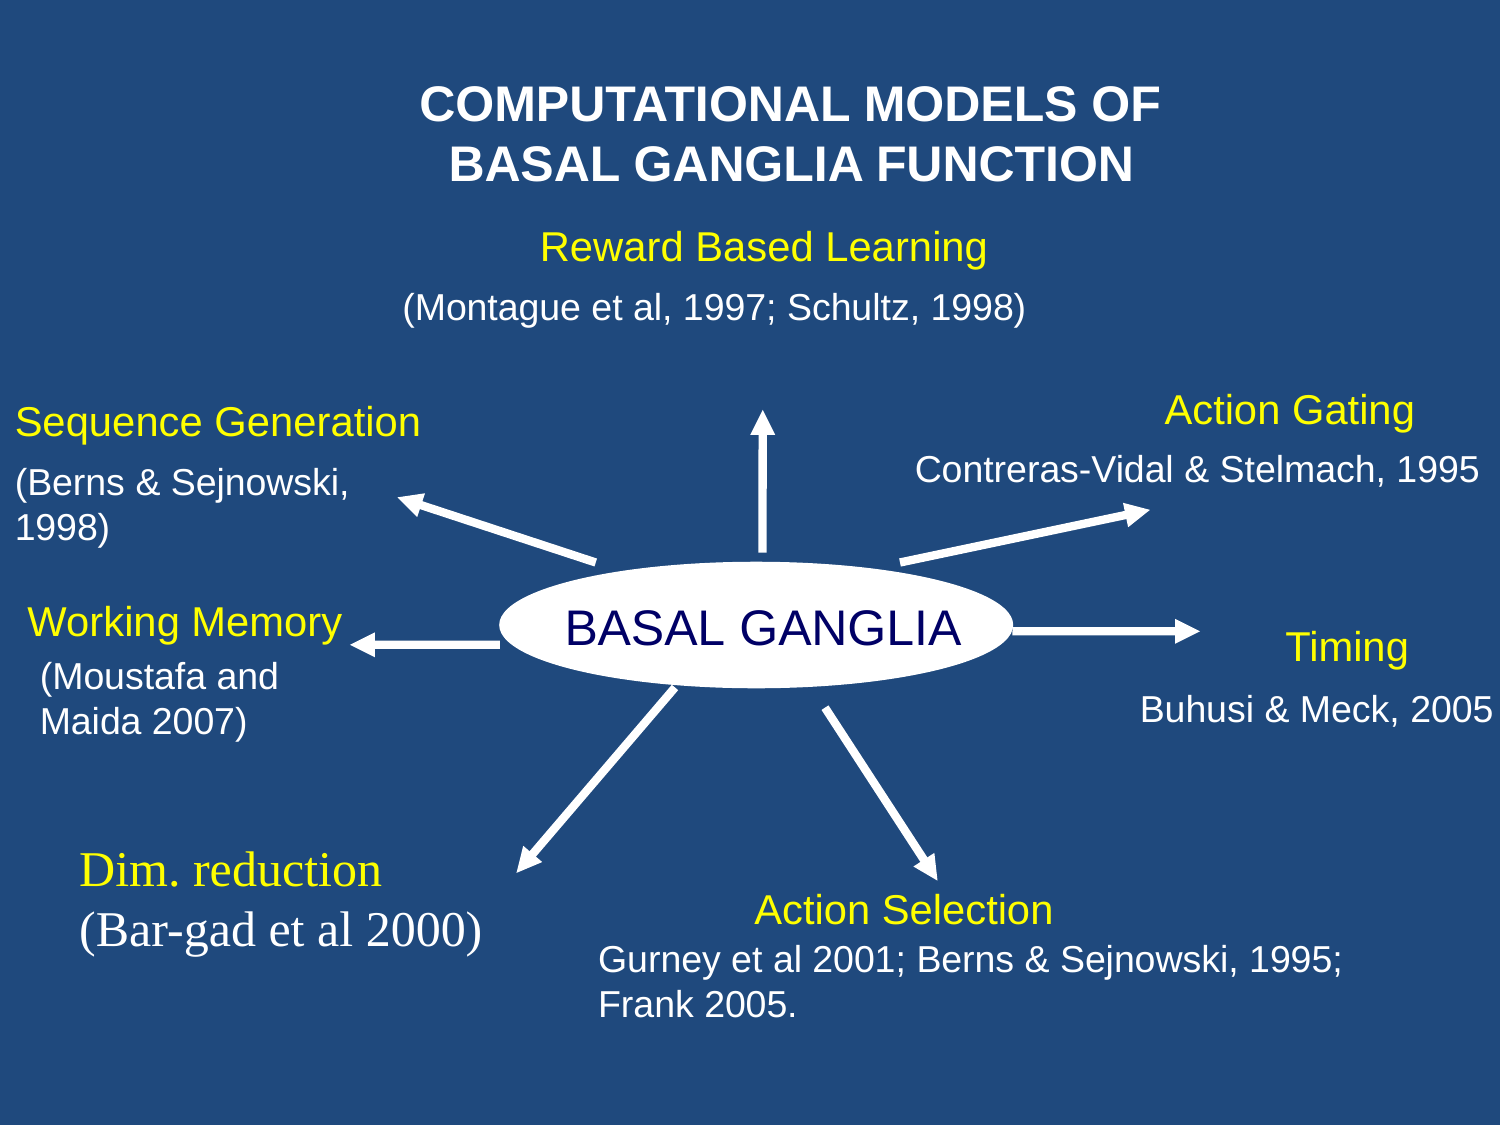

# COMPUTATIONAL MODELS OF BASAL GANGLIA FUNCTION
Reward Based Learning
(Montague et al, 1997; Schultz, 1998)
Action Gating
Sequence Generation

Contreras-Vidal & Stelmach, 1995
(Berns & Sejnowski, 1998)

Working Memory
BASAL GANGLIA
Timing

(Moustafa and Maida 2007)

Buhusi & Meck, 2005

Dim. reduction
(Bar-gad et al 2000)
Action Selection
Gurney et al 2001; Berns & Sejnowski, 1995; Frank 2005.